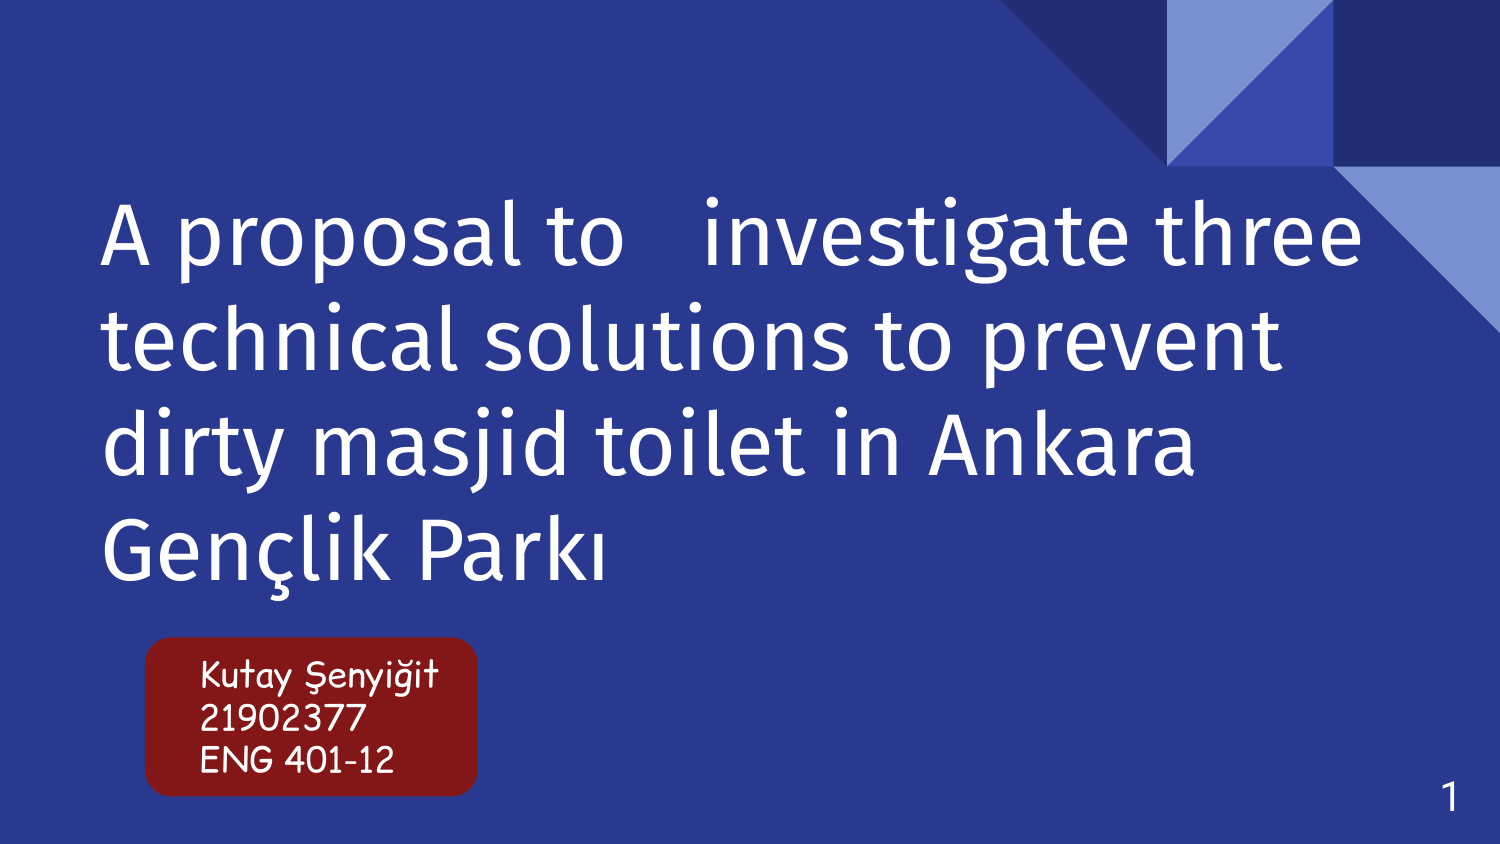

# A proposal to	investigate three technical solutions to prevent dirty masjid toilet in Ankara Gençlik Parkı

Kutay Şenyiğit
21902377
ENG 401-12
1